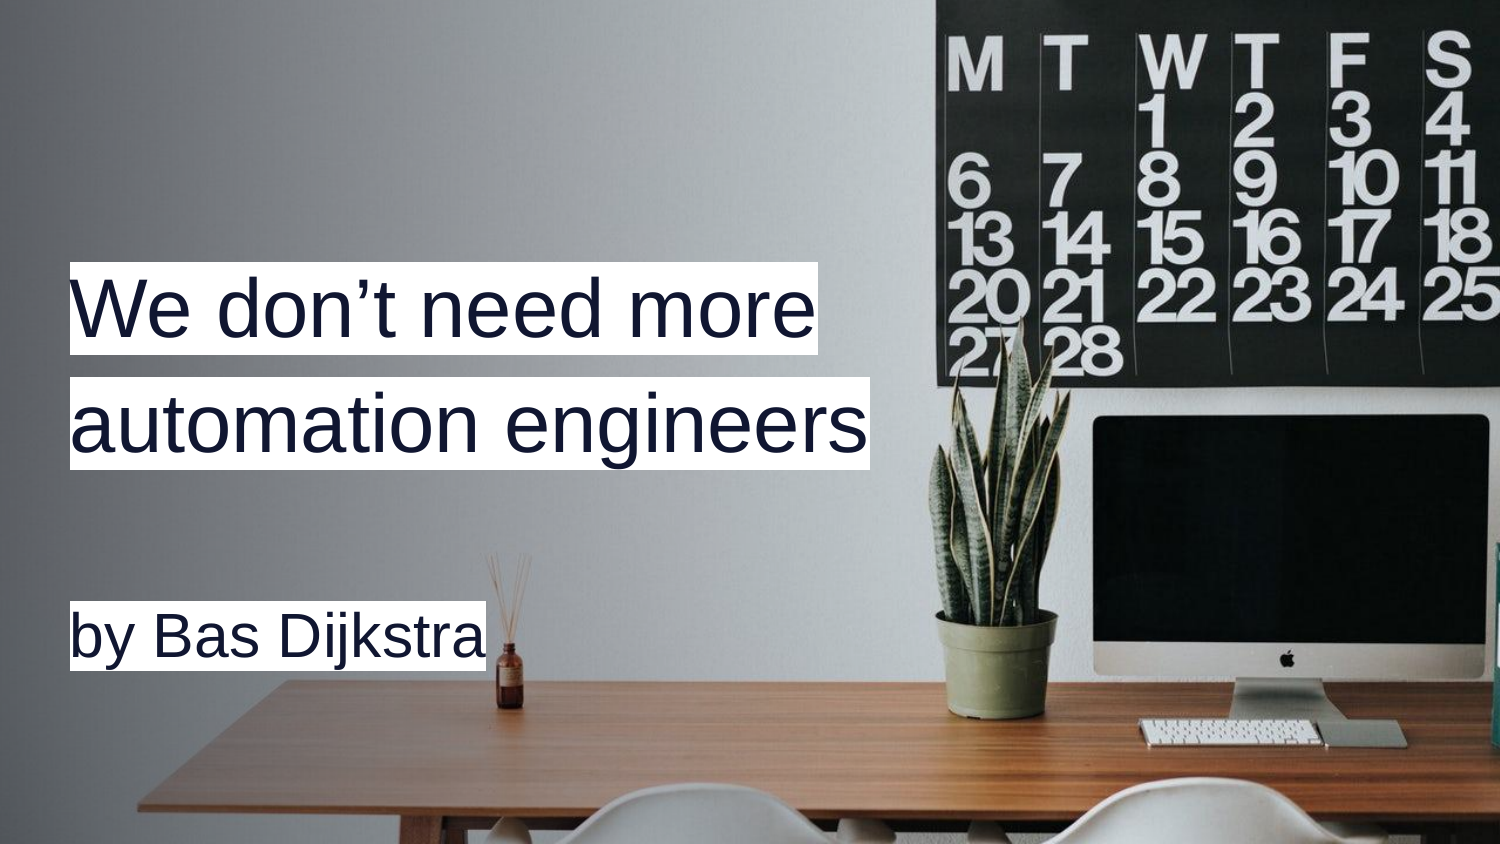

# We don’t need more automation engineers by Bas Dijkstra